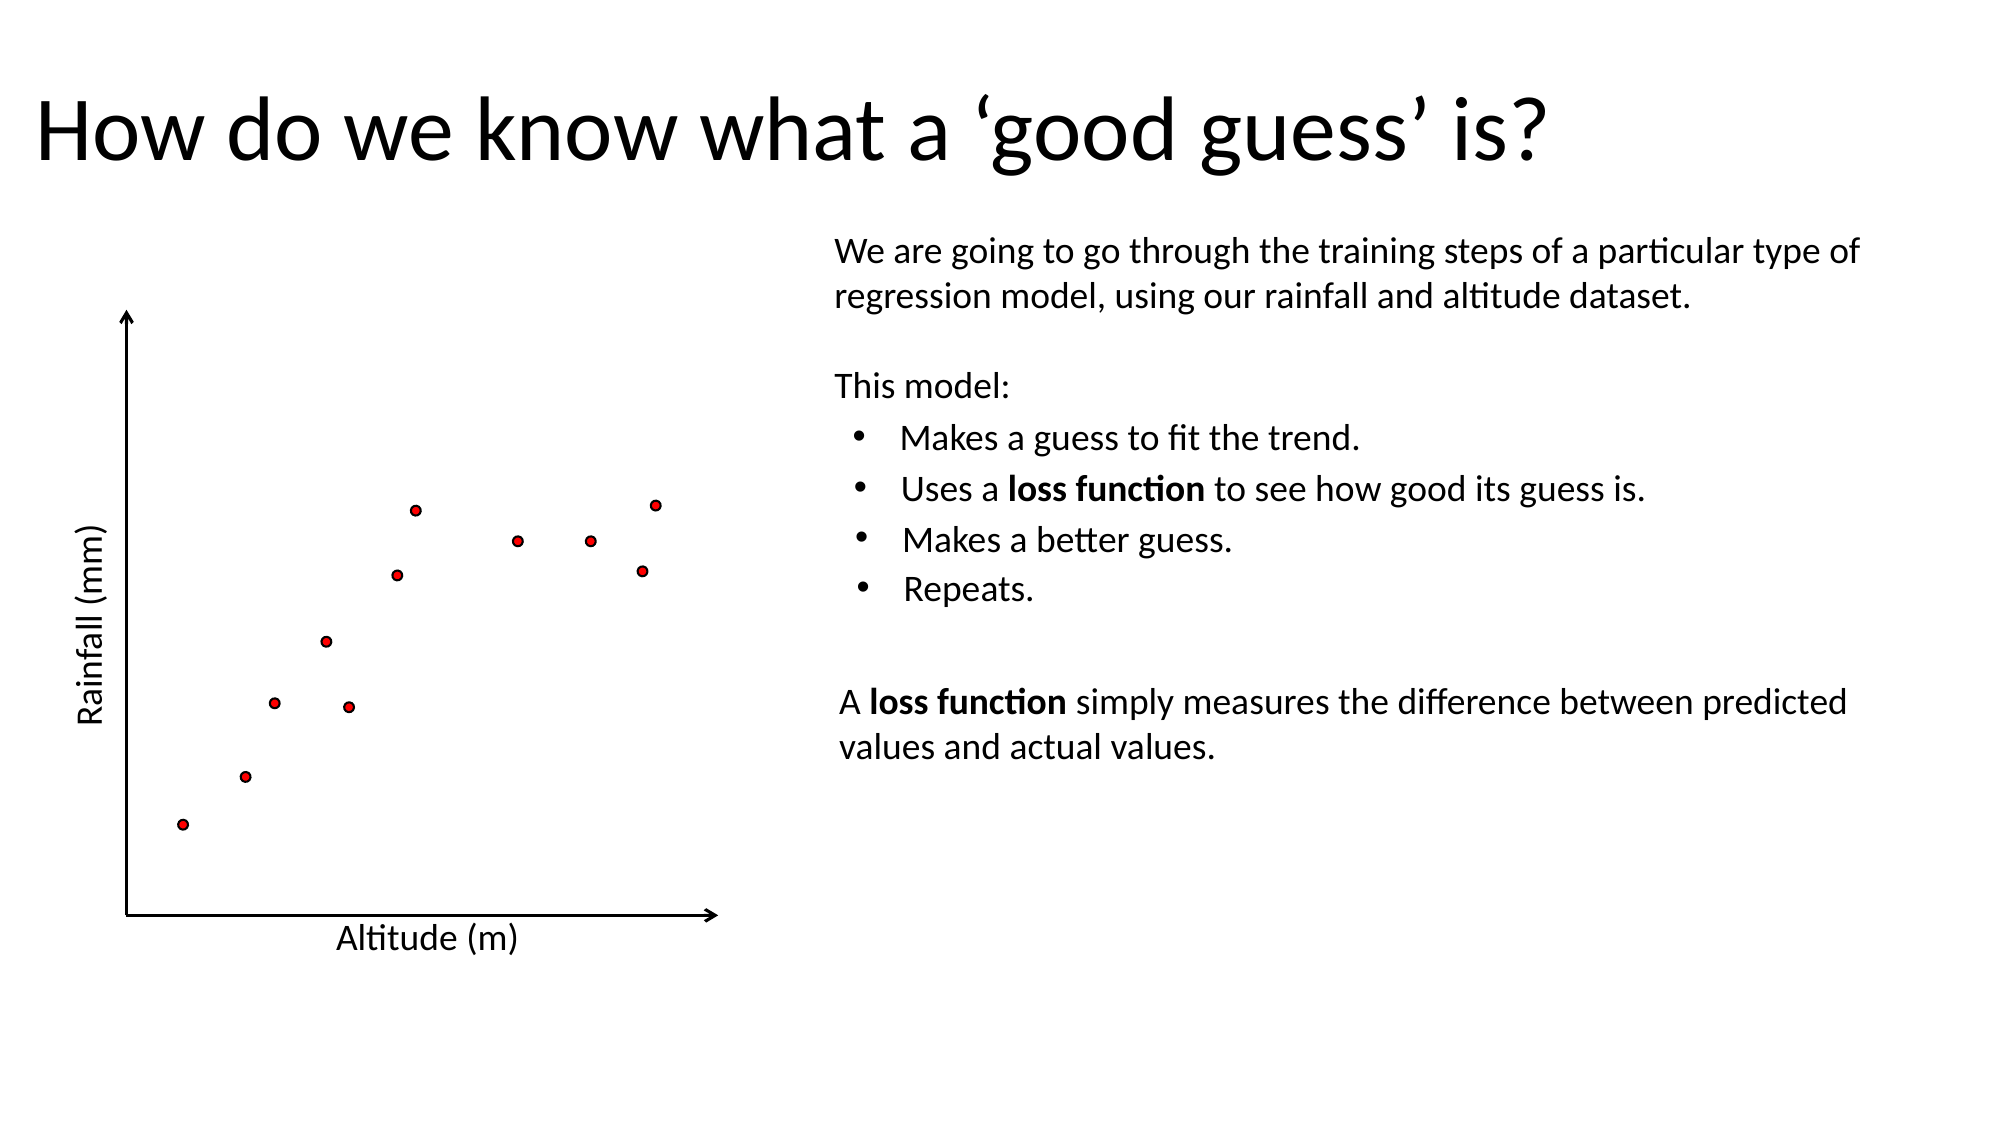

# How do we know what a ‘good guess’ is?
We are going to go through the training steps of a particular type of regression model, using our rainfall and altitude dataset.

This model:

Rainfall (mm)
Altitude (m)

Makes a guess to fit the trend.
Uses a loss function to see how good its guess is.
Makes a better guess.
Repeats.

A loss function simply measures the difference between predicted values and actual values.